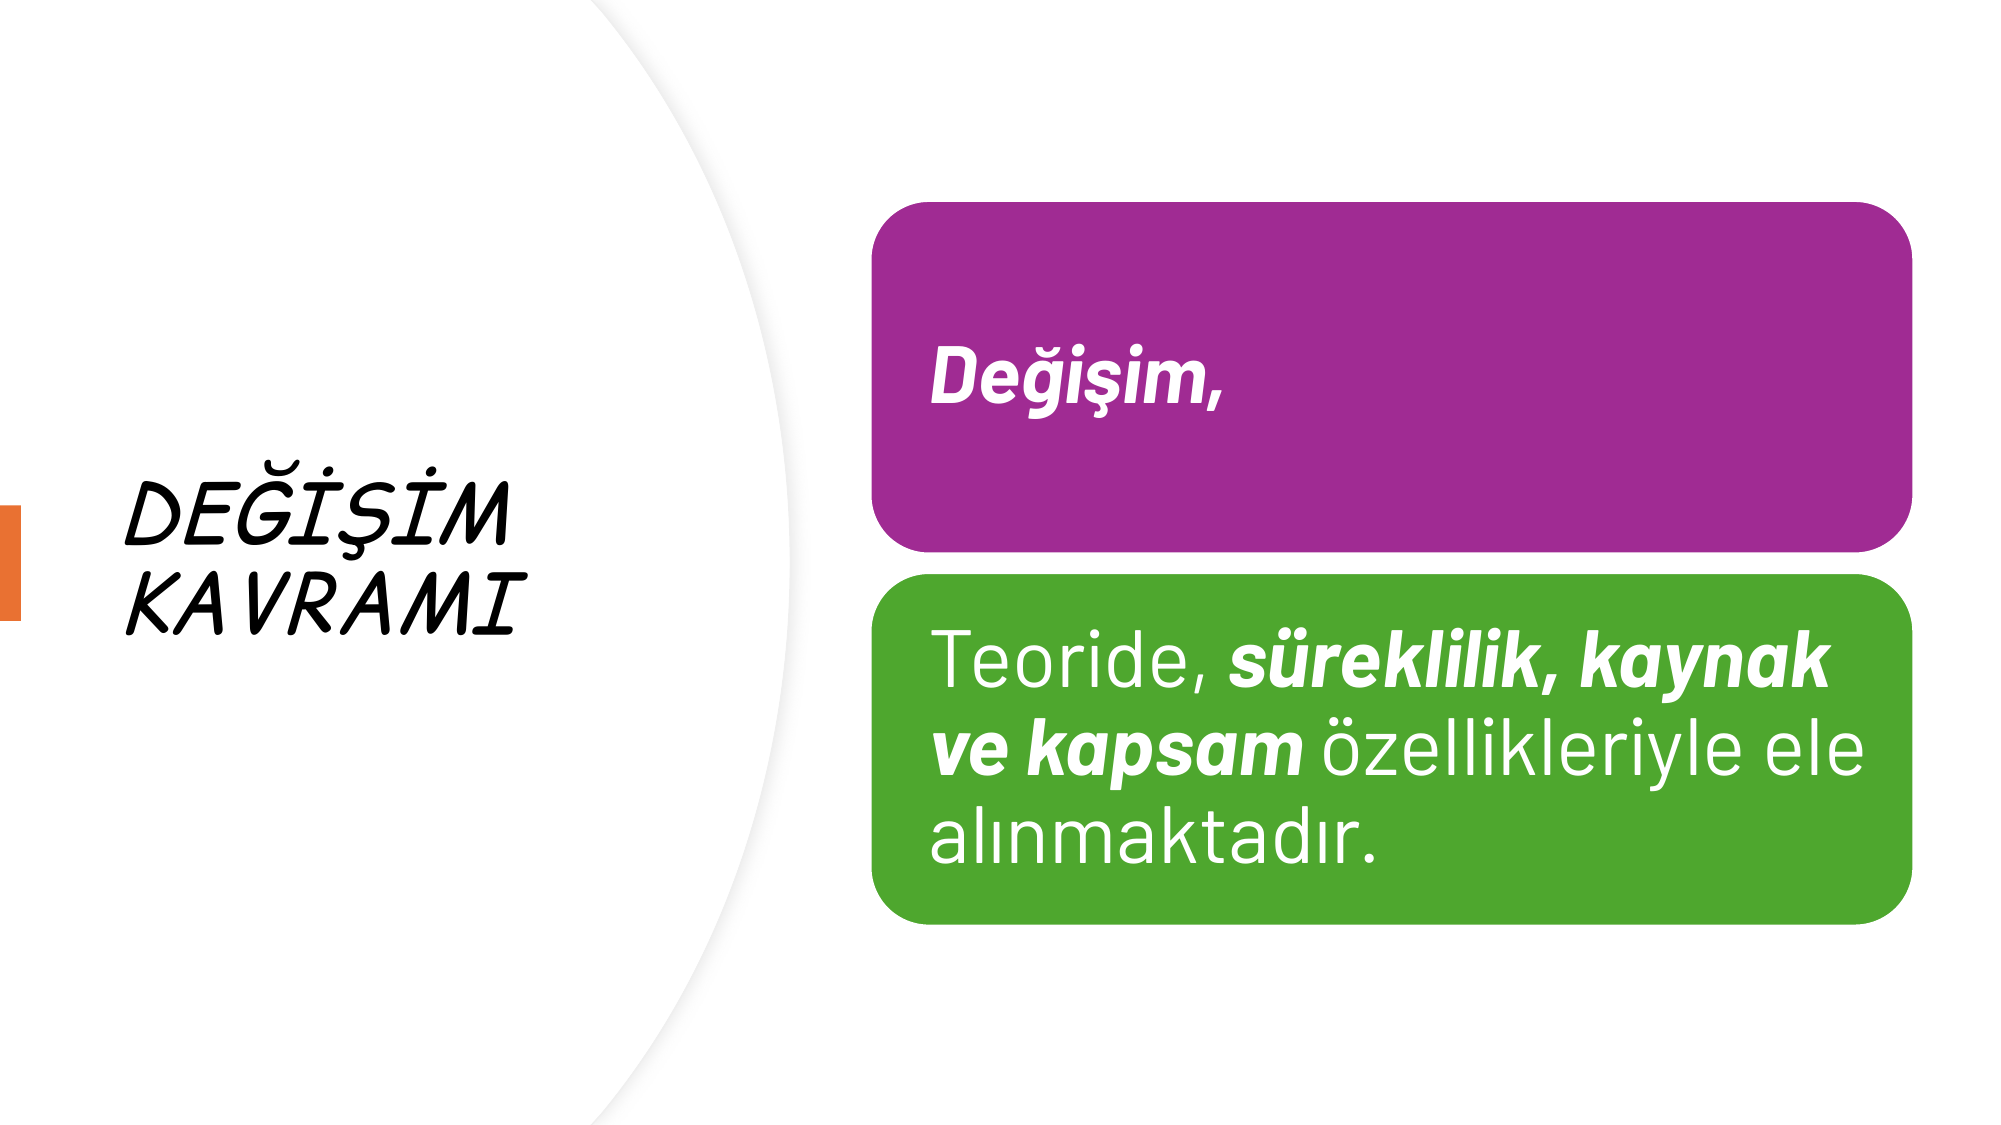

Değişim,
Teoride, süreklilik, kaynak ve kapsam özellikleriyle ele alınmaktadır.
# DEĞİŞİM KAVRAMI